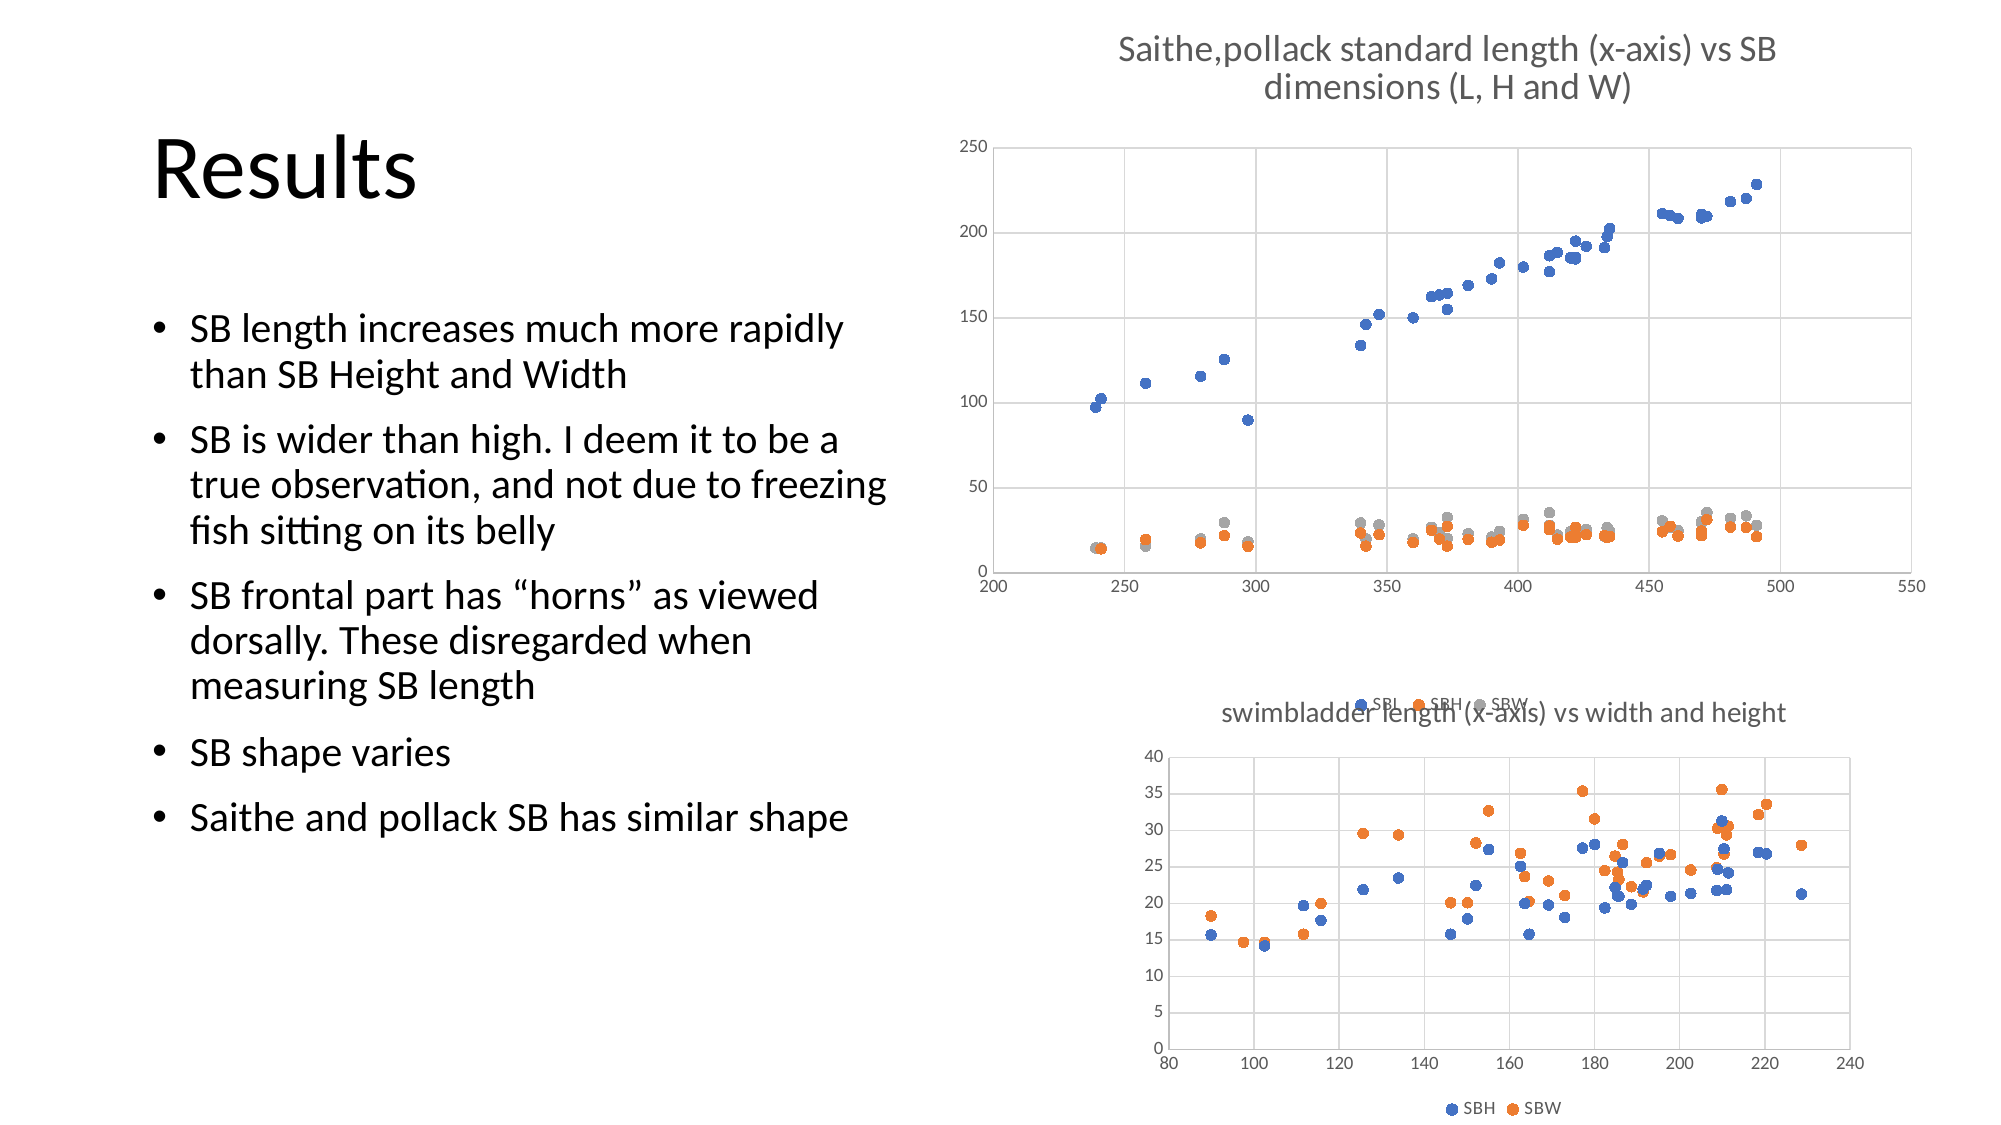

### Chart: Saithe,pollack standard length (x-axis) vs SB dimensions (L, H and W)

| Category | SBL | SBH | SBW |
|---|---|---|---|
# Results
SB length increases much more rapidly than SB Height and Width
SB is wider than high. I deem it to be a true observation, and not due to freezing fish sitting on its belly
SB frontal part has “horns” as viewed dorsally. These disregarded when measuring SB length
SB shape varies
Saithe and pollack SB has similar shape

### Chart: swimbladder length (x-axis) vs width and height

| Category | SBH | SBW |
|---|---|---|